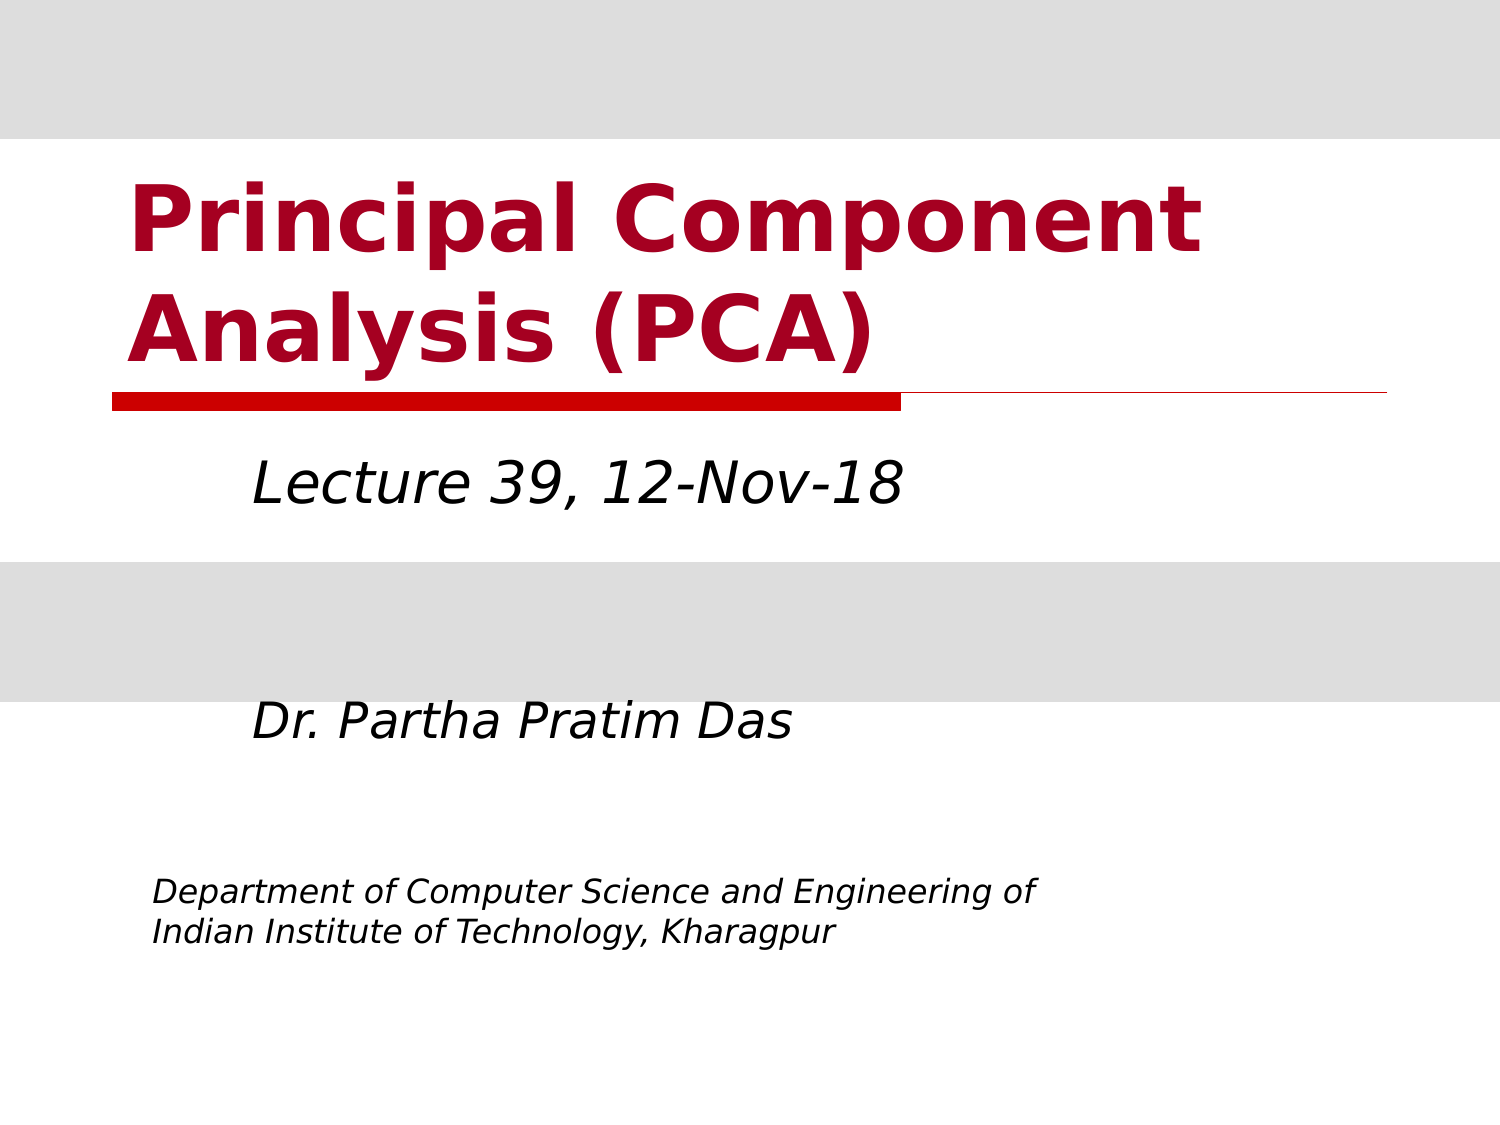

# Principal Component Analysis (PCA)
Lecture 39, 12-Nov-18

Dr. Partha Pratim Das
Department of Computer Science and Engineering of
Indian Institute of Technology, Kharagpur